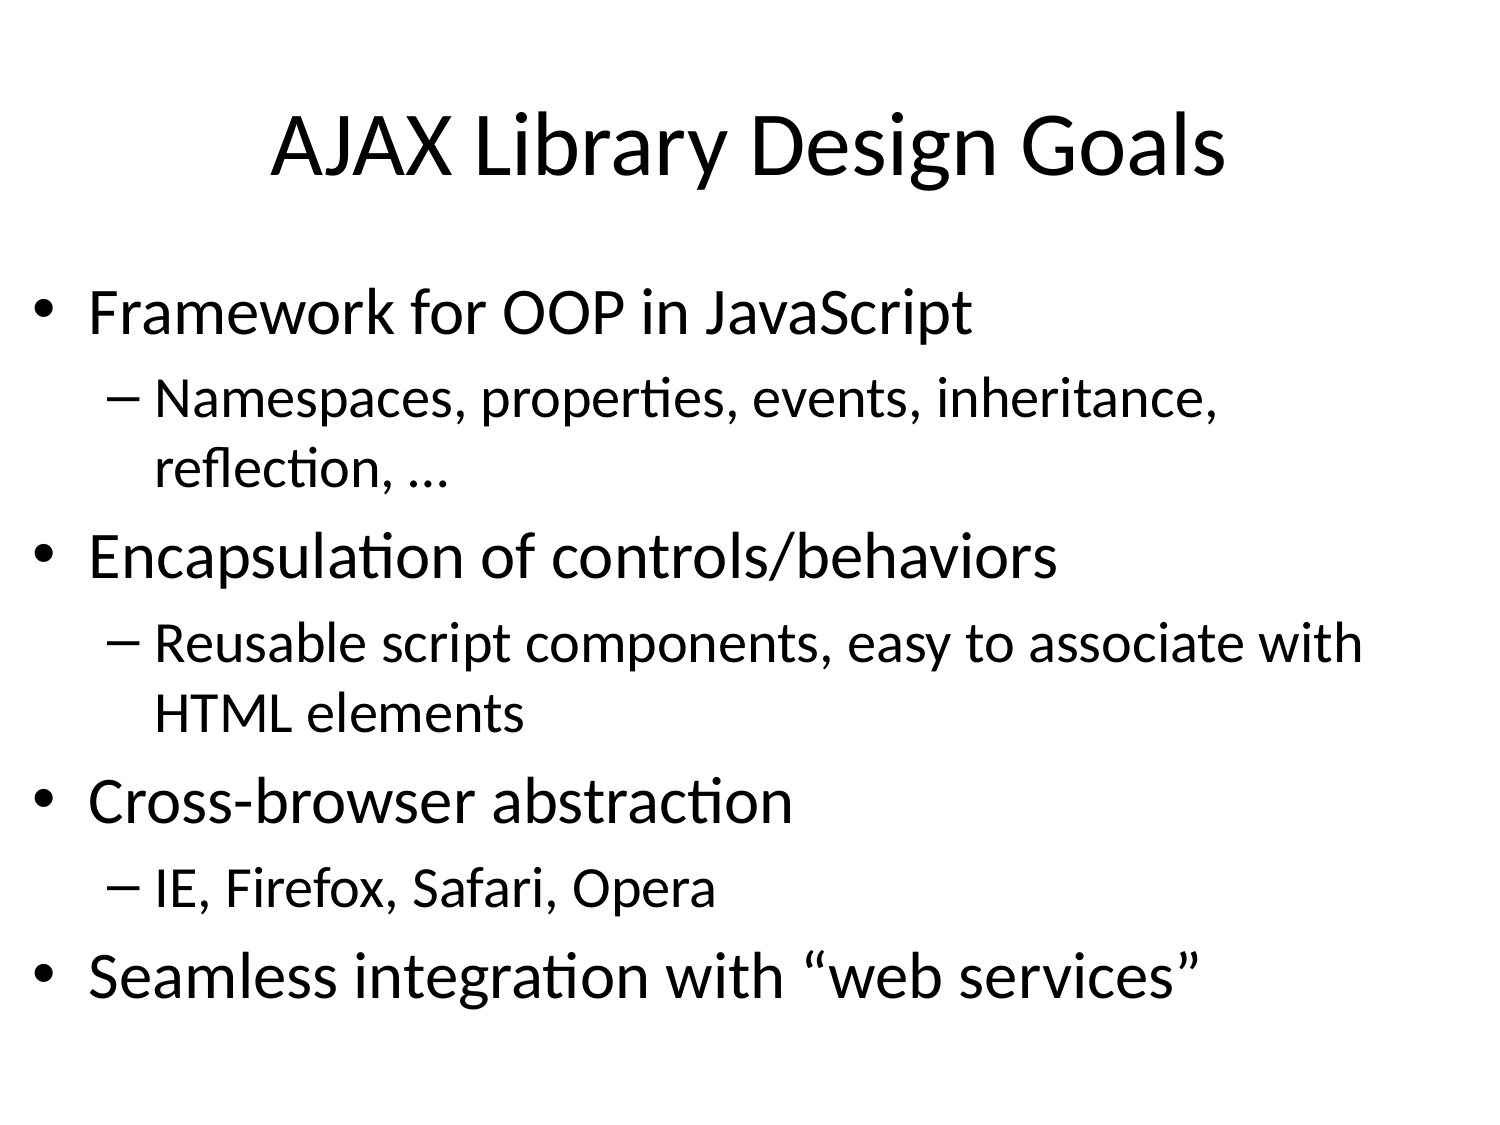

# AJAX Library Design Goals
Framework for OOP in JavaScript
Namespaces, properties, events, inheritance, reflection, …
Encapsulation of controls/behaviors
Reusable script components, easy to associate with HTML elements
Cross-browser abstraction
IE, Firefox, Safari, Opera
Seamless integration with “web services”